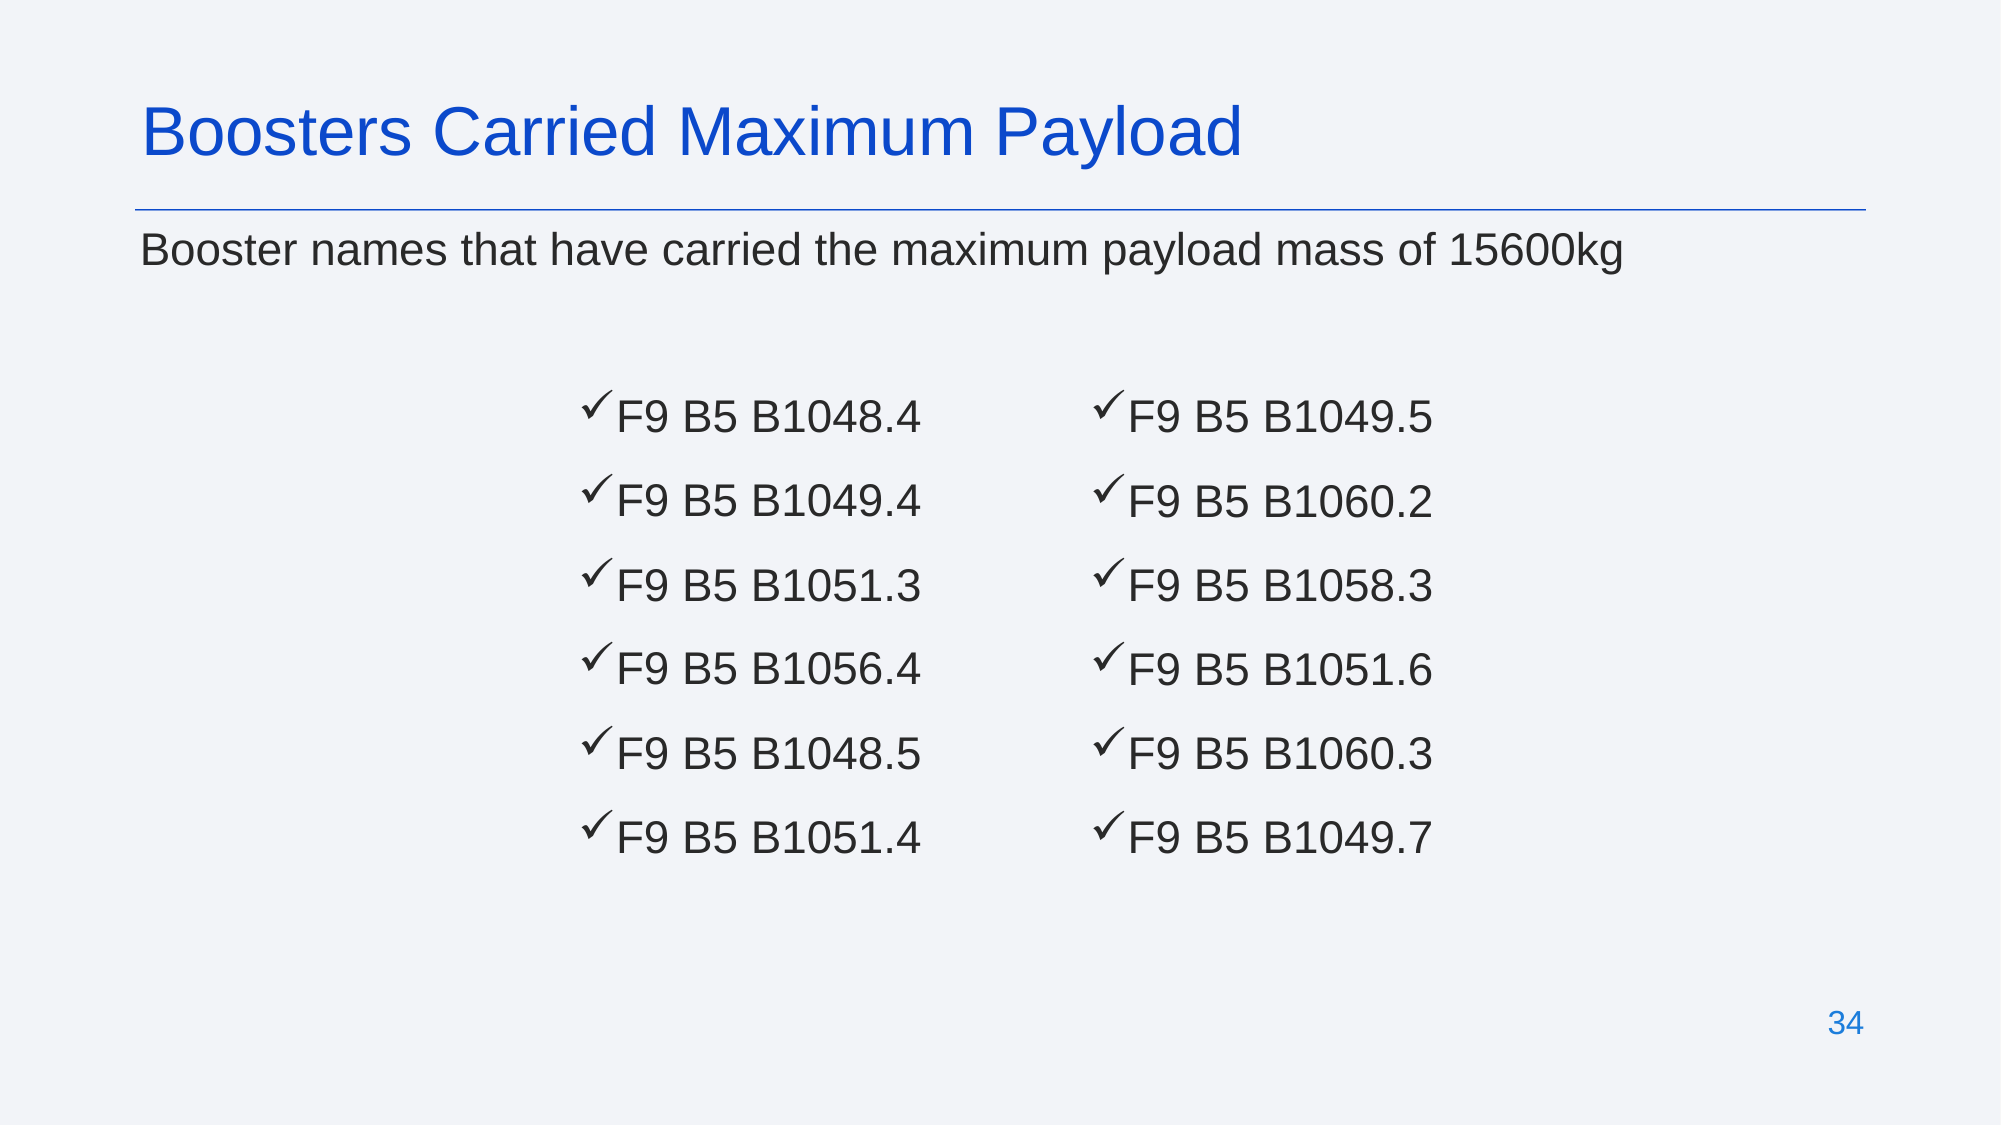

Boosters Carried Maximum Payload
# Booster names that have carried the maximum payload mass of 15600kg
F9 B5 B1048.4
F9 B5 B1049.4
F9 B5 B1051.3
F9 B5 B1056.4
F9 B5 B1048.5
F9 B5 B1051.4

F9 B5 B1049.5
F9 B5 B1060.2
F9 B5 B1058.3
F9 B5 B1051.6
F9 B5 B1060.3
F9 B5 B1049.7

34